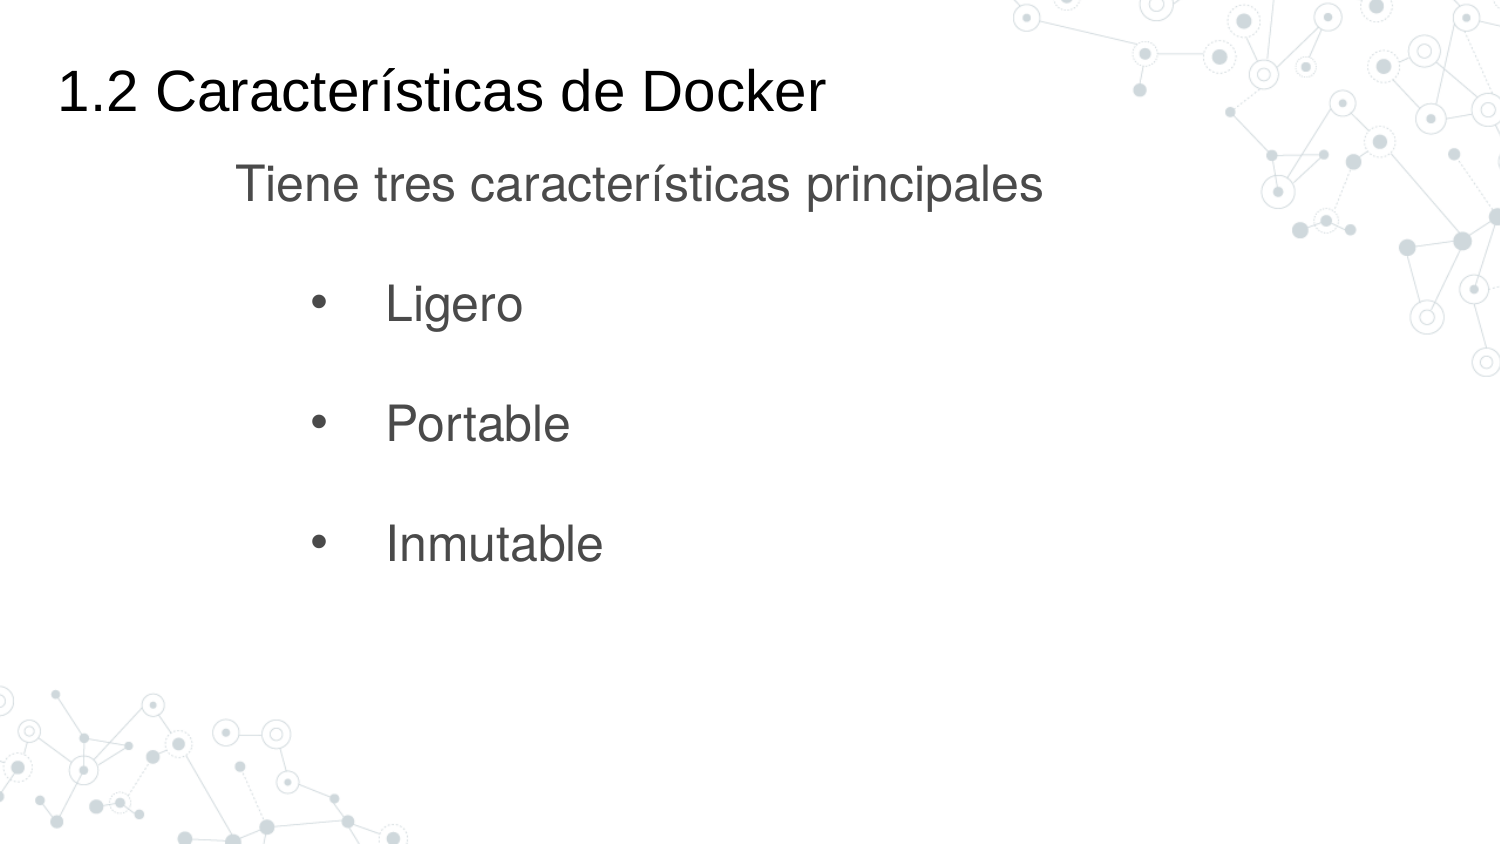

1.2 Características de Docker

Tiene tres características principales

Ligero

Portable

Inmutable